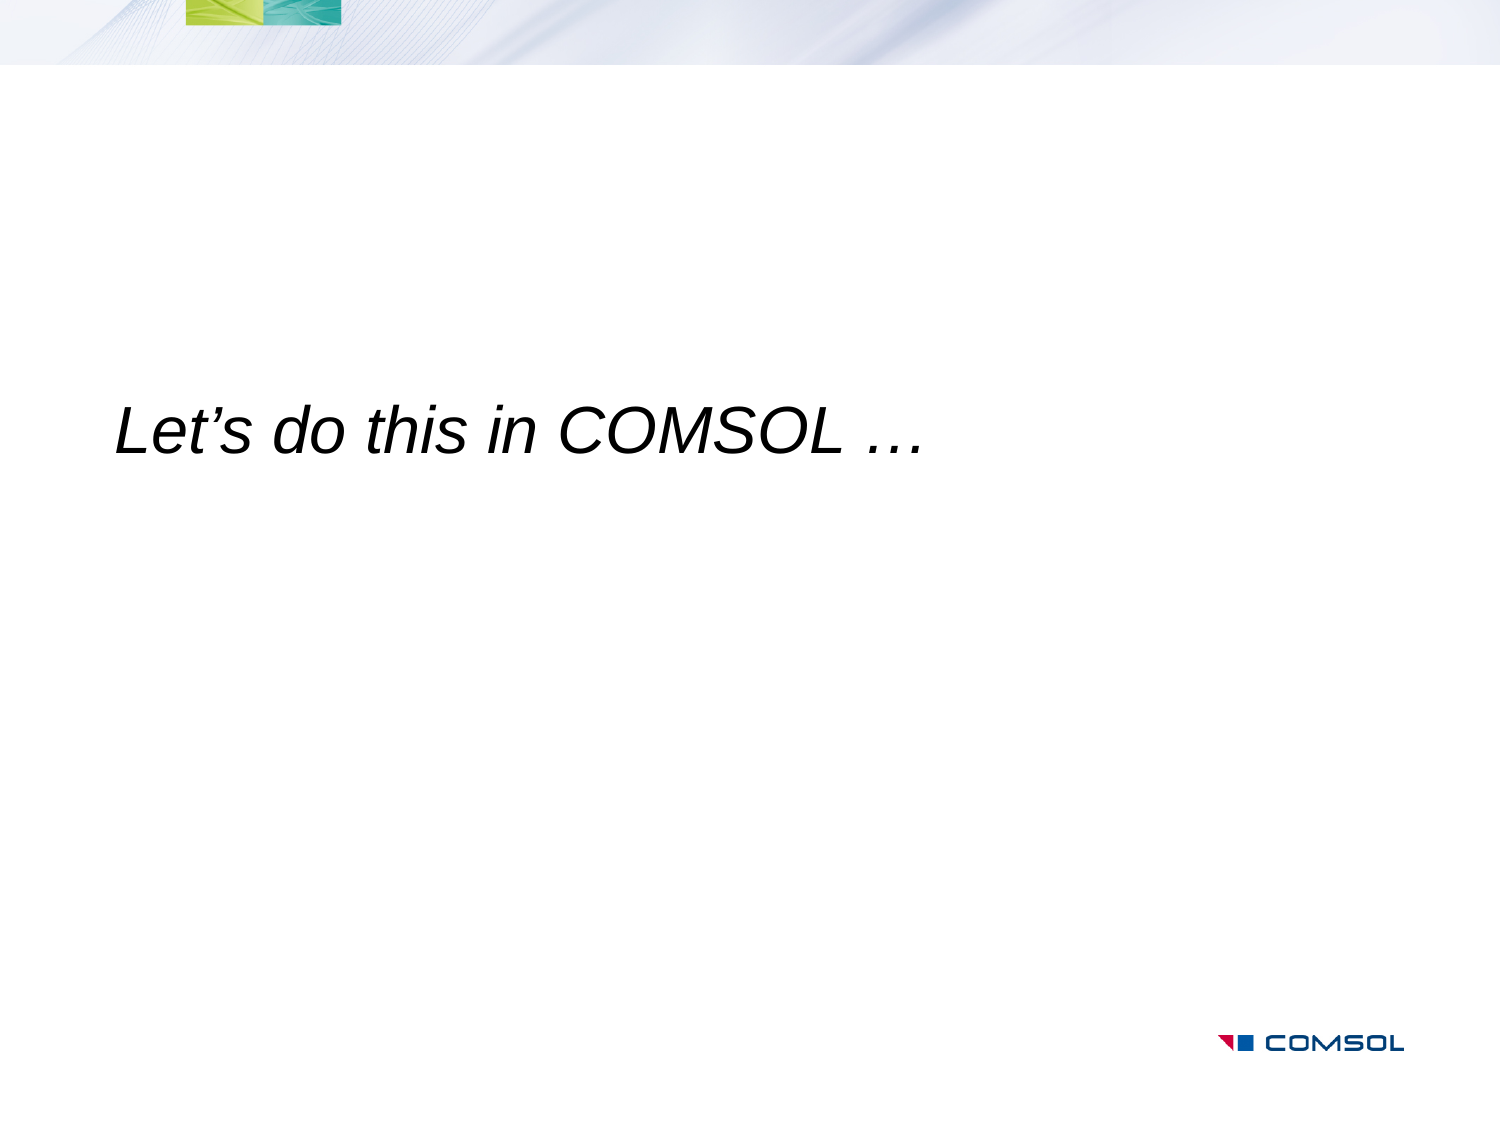

# Let’s do this in COMSOL …